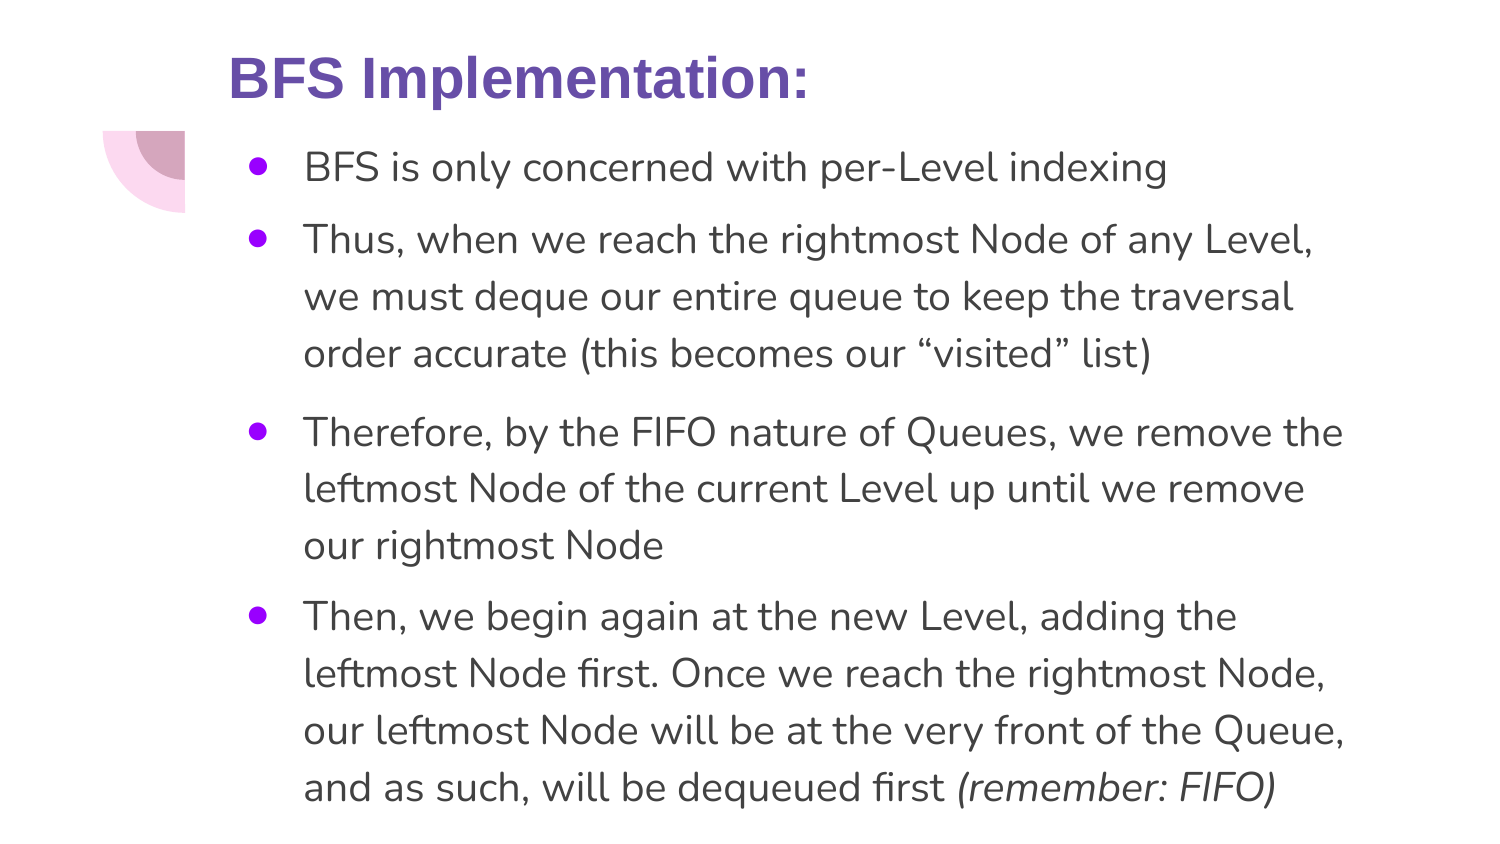

# BFS Implementation:
BFS is only concerned with per-Level indexing
Thus, when we reach the rightmost Node of any Level, we must deque our entire queue to keep the traversal order accurate (this becomes our “visited” list)
Therefore, by the FIFO nature of Queues, we remove the leftmost Node of the current Level up until we remove our rightmost Node
Then, we begin again at the new Level, adding the leftmost Node first. Once we reach the rightmost Node, our leftmost Node will be at the very front of the Queue, and as such, will be dequeued first (remember: FIFO)